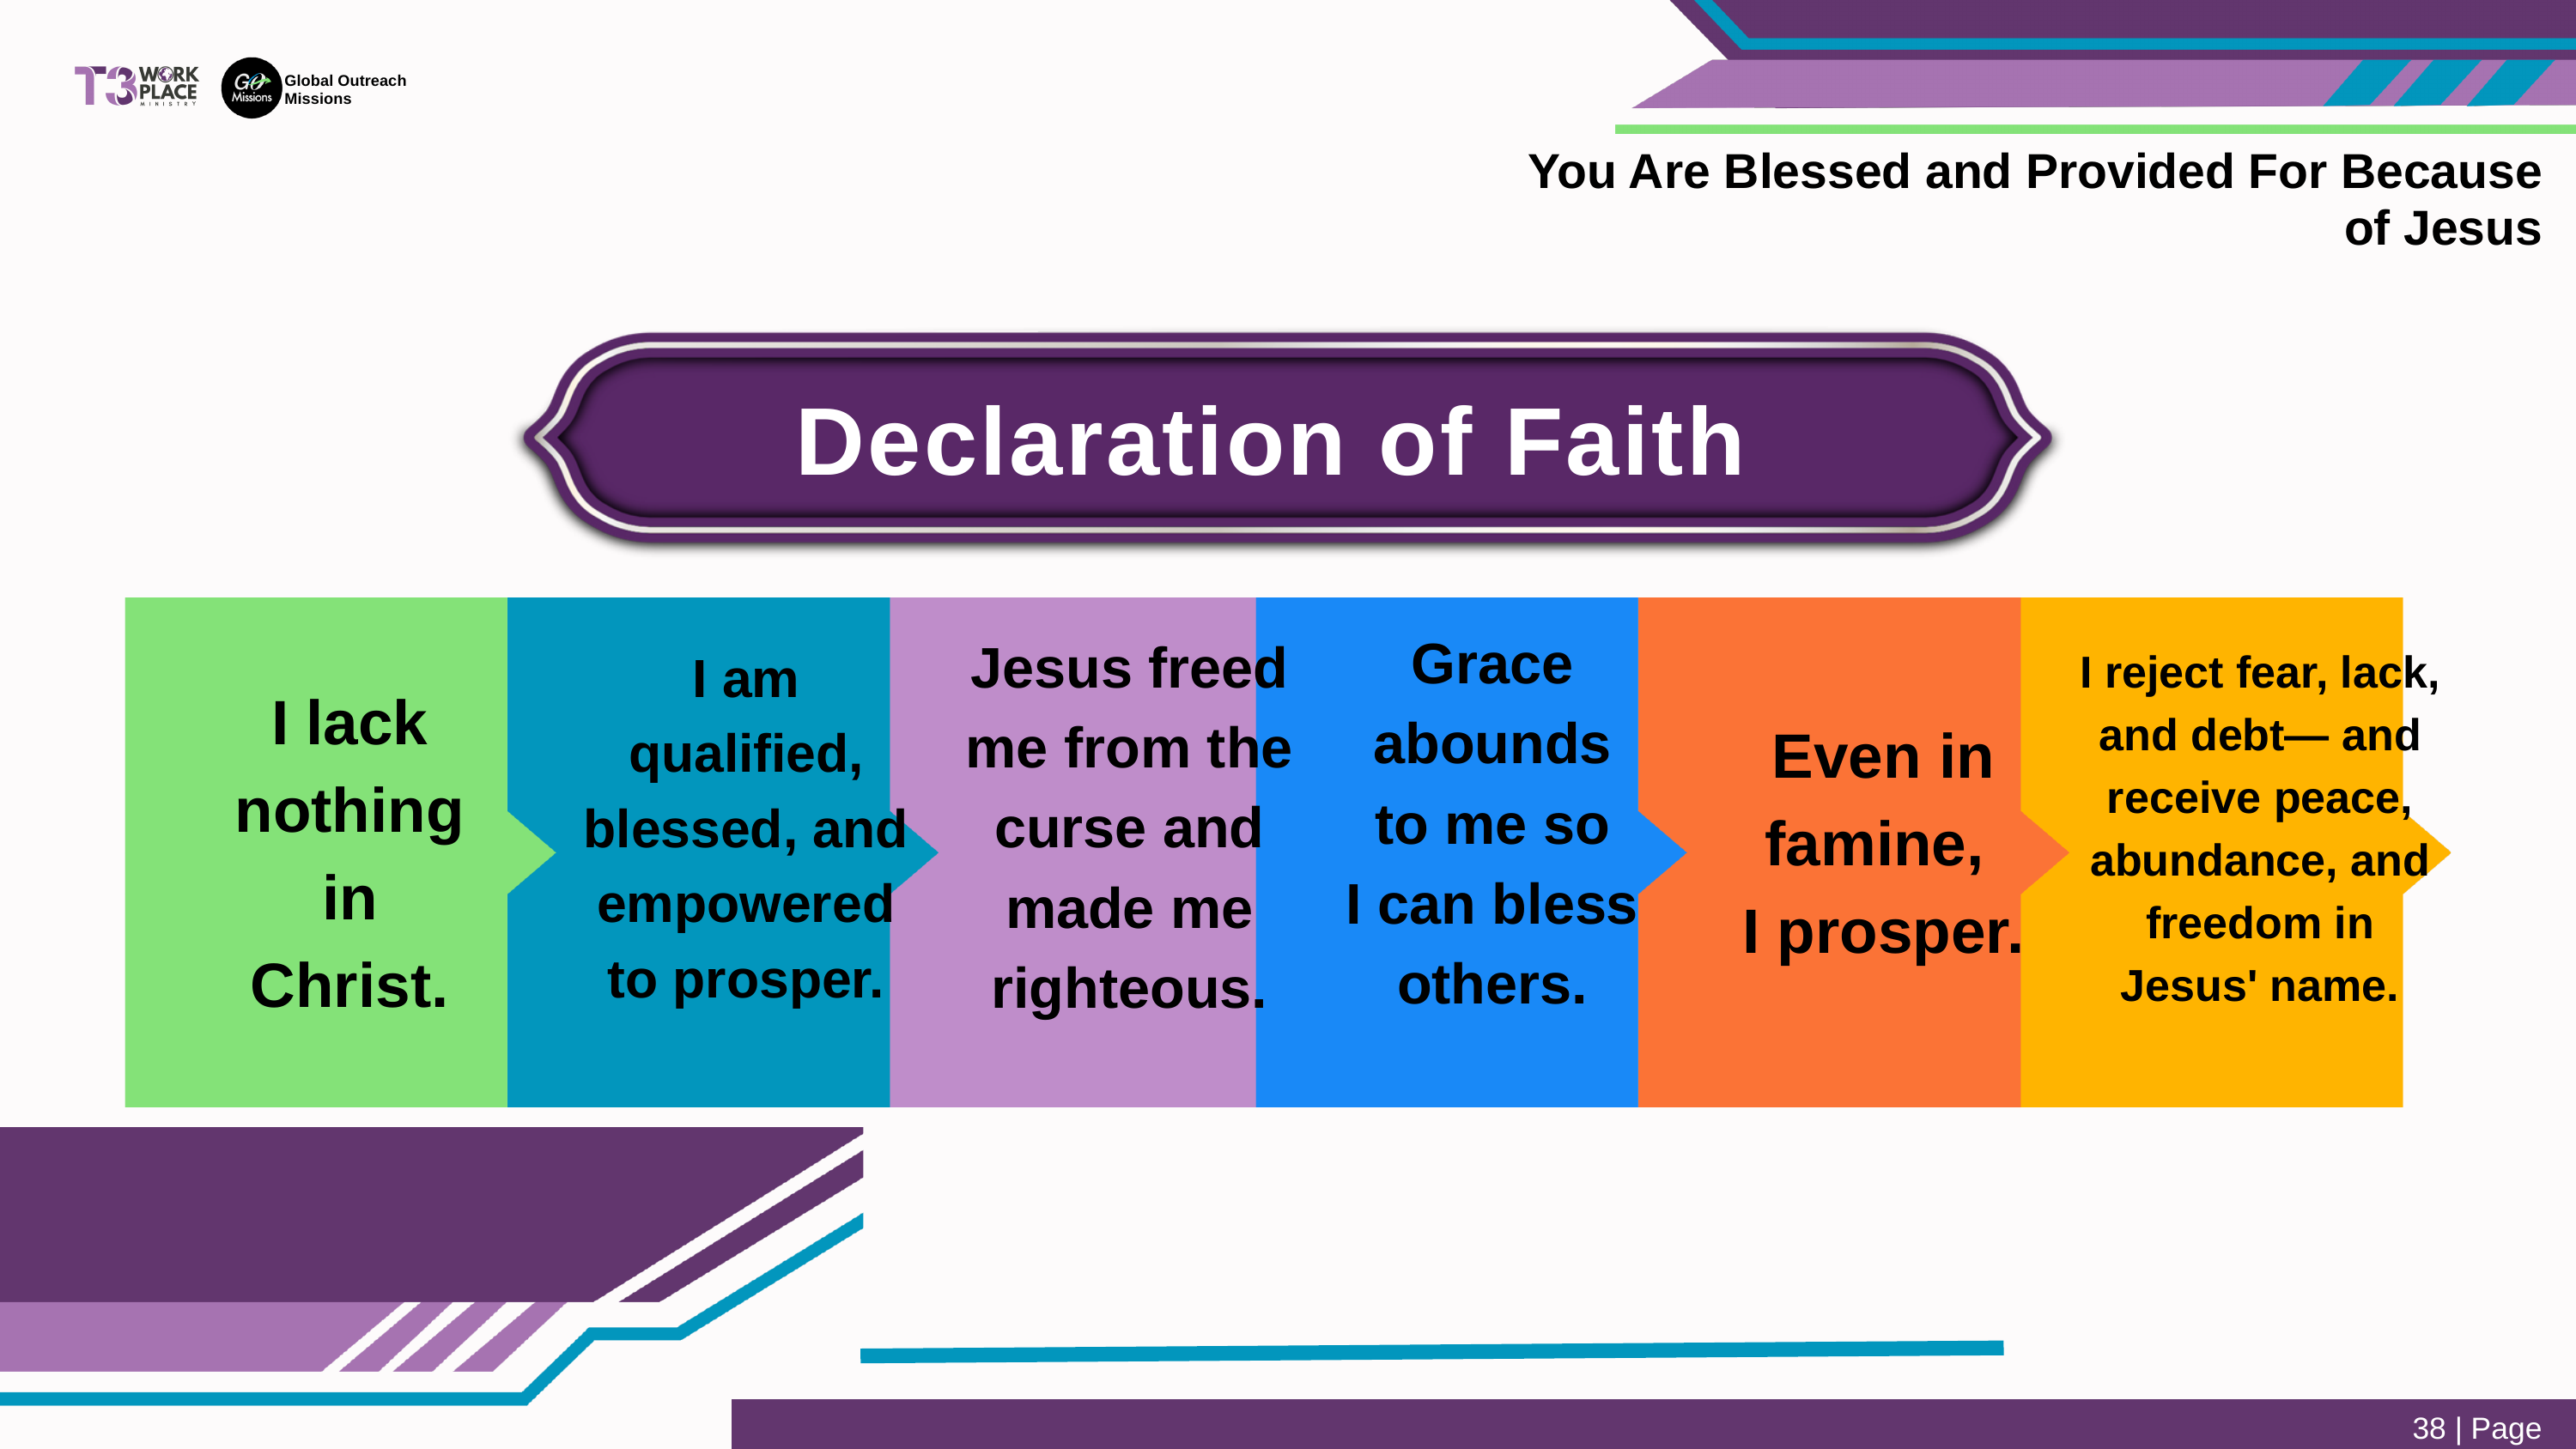

Global Outreach
Missions
You Are Blessed and Provided For Because of Jesus

Declaration of Faith

Grace abounds to me so
I can bless others.
Jesus freed me from the curse and made me righteous.
I am qualified, blessed, and empowered to prosper.
I reject fear, lack, and debt— and receive peace, abundance, and freedom in Jesus' name.
I lack nothing in Christ.
Even in famine,
I prosper.

38 | Page